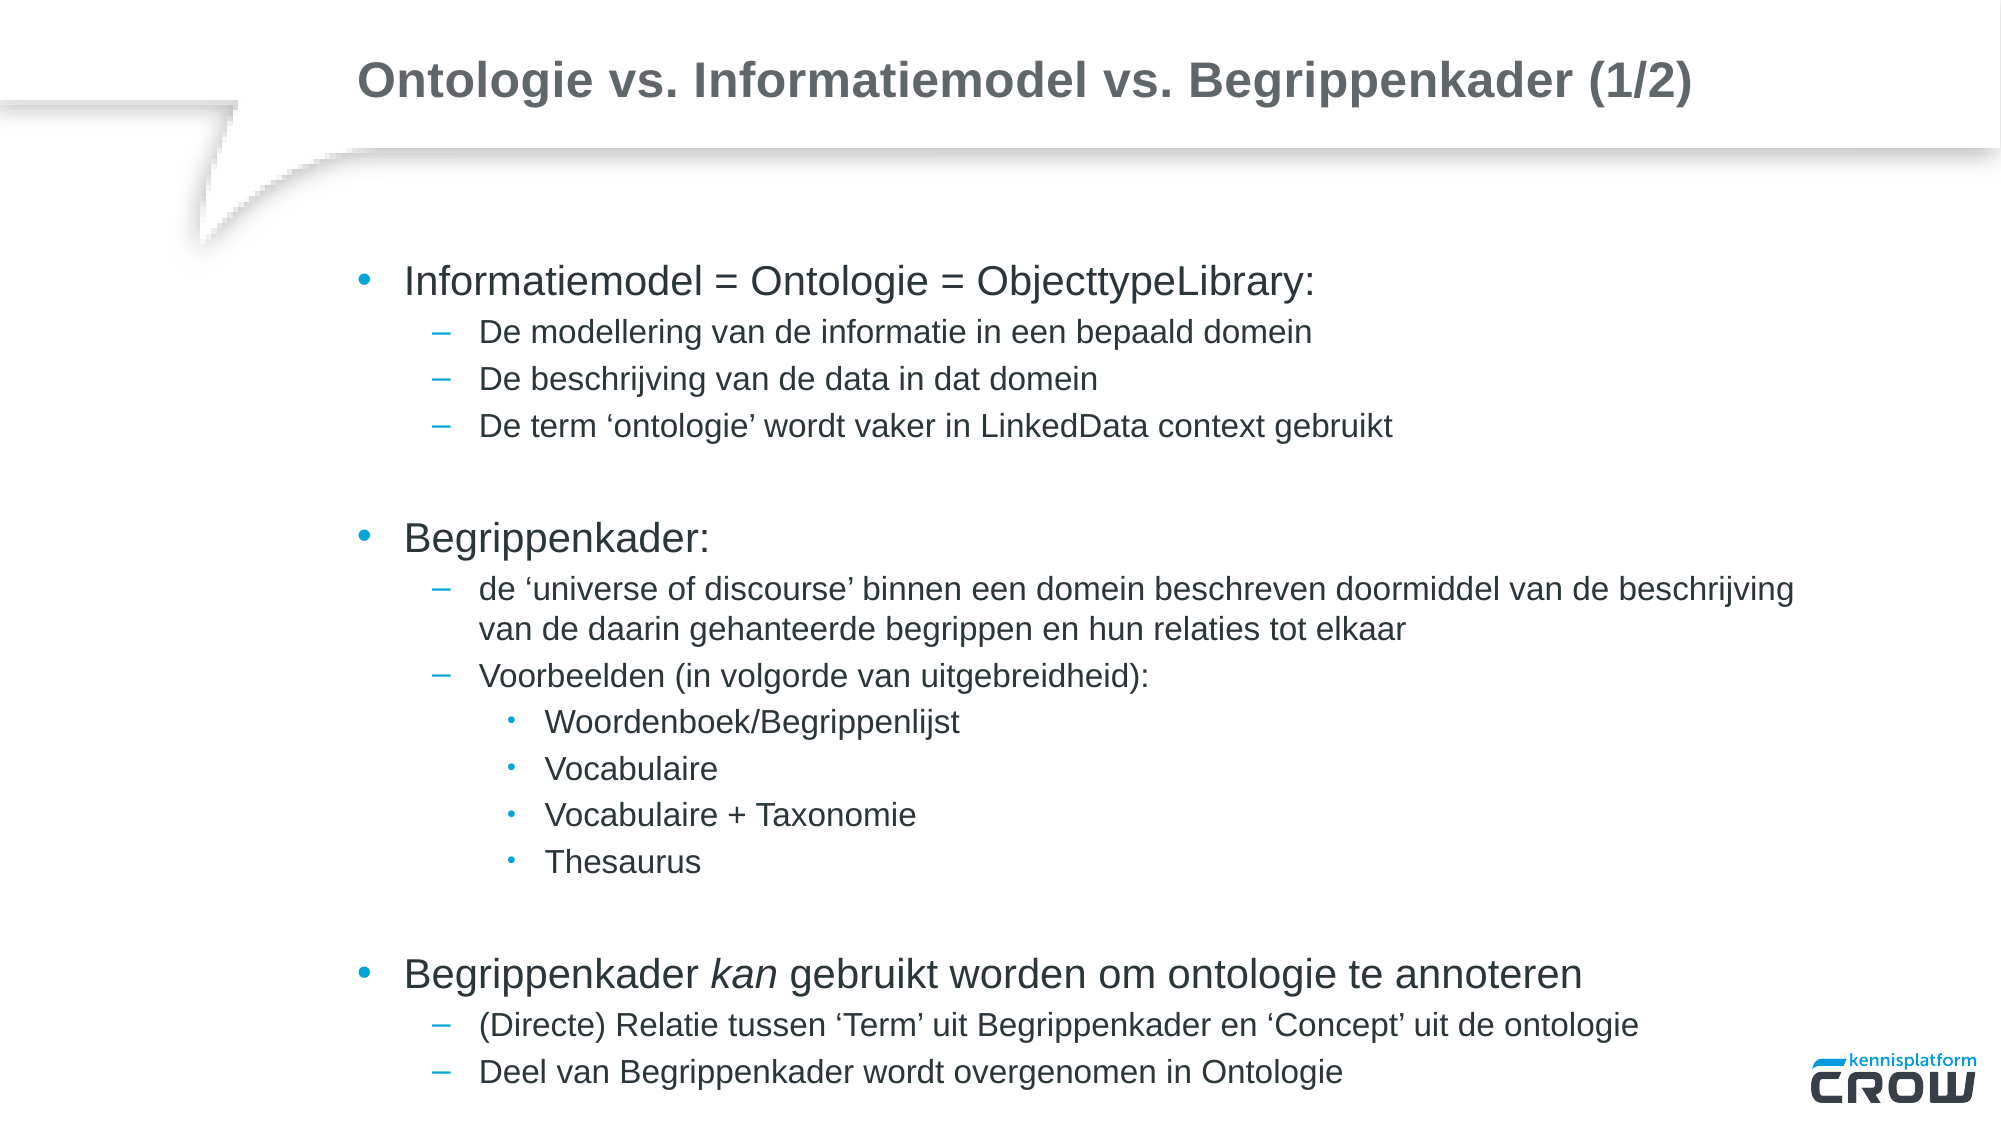

# Ontologie vs. Informatiemodel vs. Begrippenkader (1/2)
Informatiemodel = Ontologie = ObjecttypeLibrary:
De modellering van de informatie in een bepaald domein
De beschrijving van de data in dat domein
De term ‘ontologie’ wordt vaker in LinkedData context gebruikt

Begrippenkader:
de ‘universe of discourse’ binnen een domein beschreven doormiddel van de beschrijving van de daarin gehanteerde begrippen en hun relaties tot elkaar
Voorbeelden (in volgorde van uitgebreidheid):
Woordenboek/Begrippenlijst
Vocabulaire
Vocabulaire + Taxonomie
Thesaurus

Begrippenkader kan gebruikt worden om ontologie te annoteren
(Directe) Relatie tussen ‘Term’ uit Begrippenkader en ‘Concept’ uit de ontologie
Deel van Begrippenkader wordt overgenomen in Ontologie